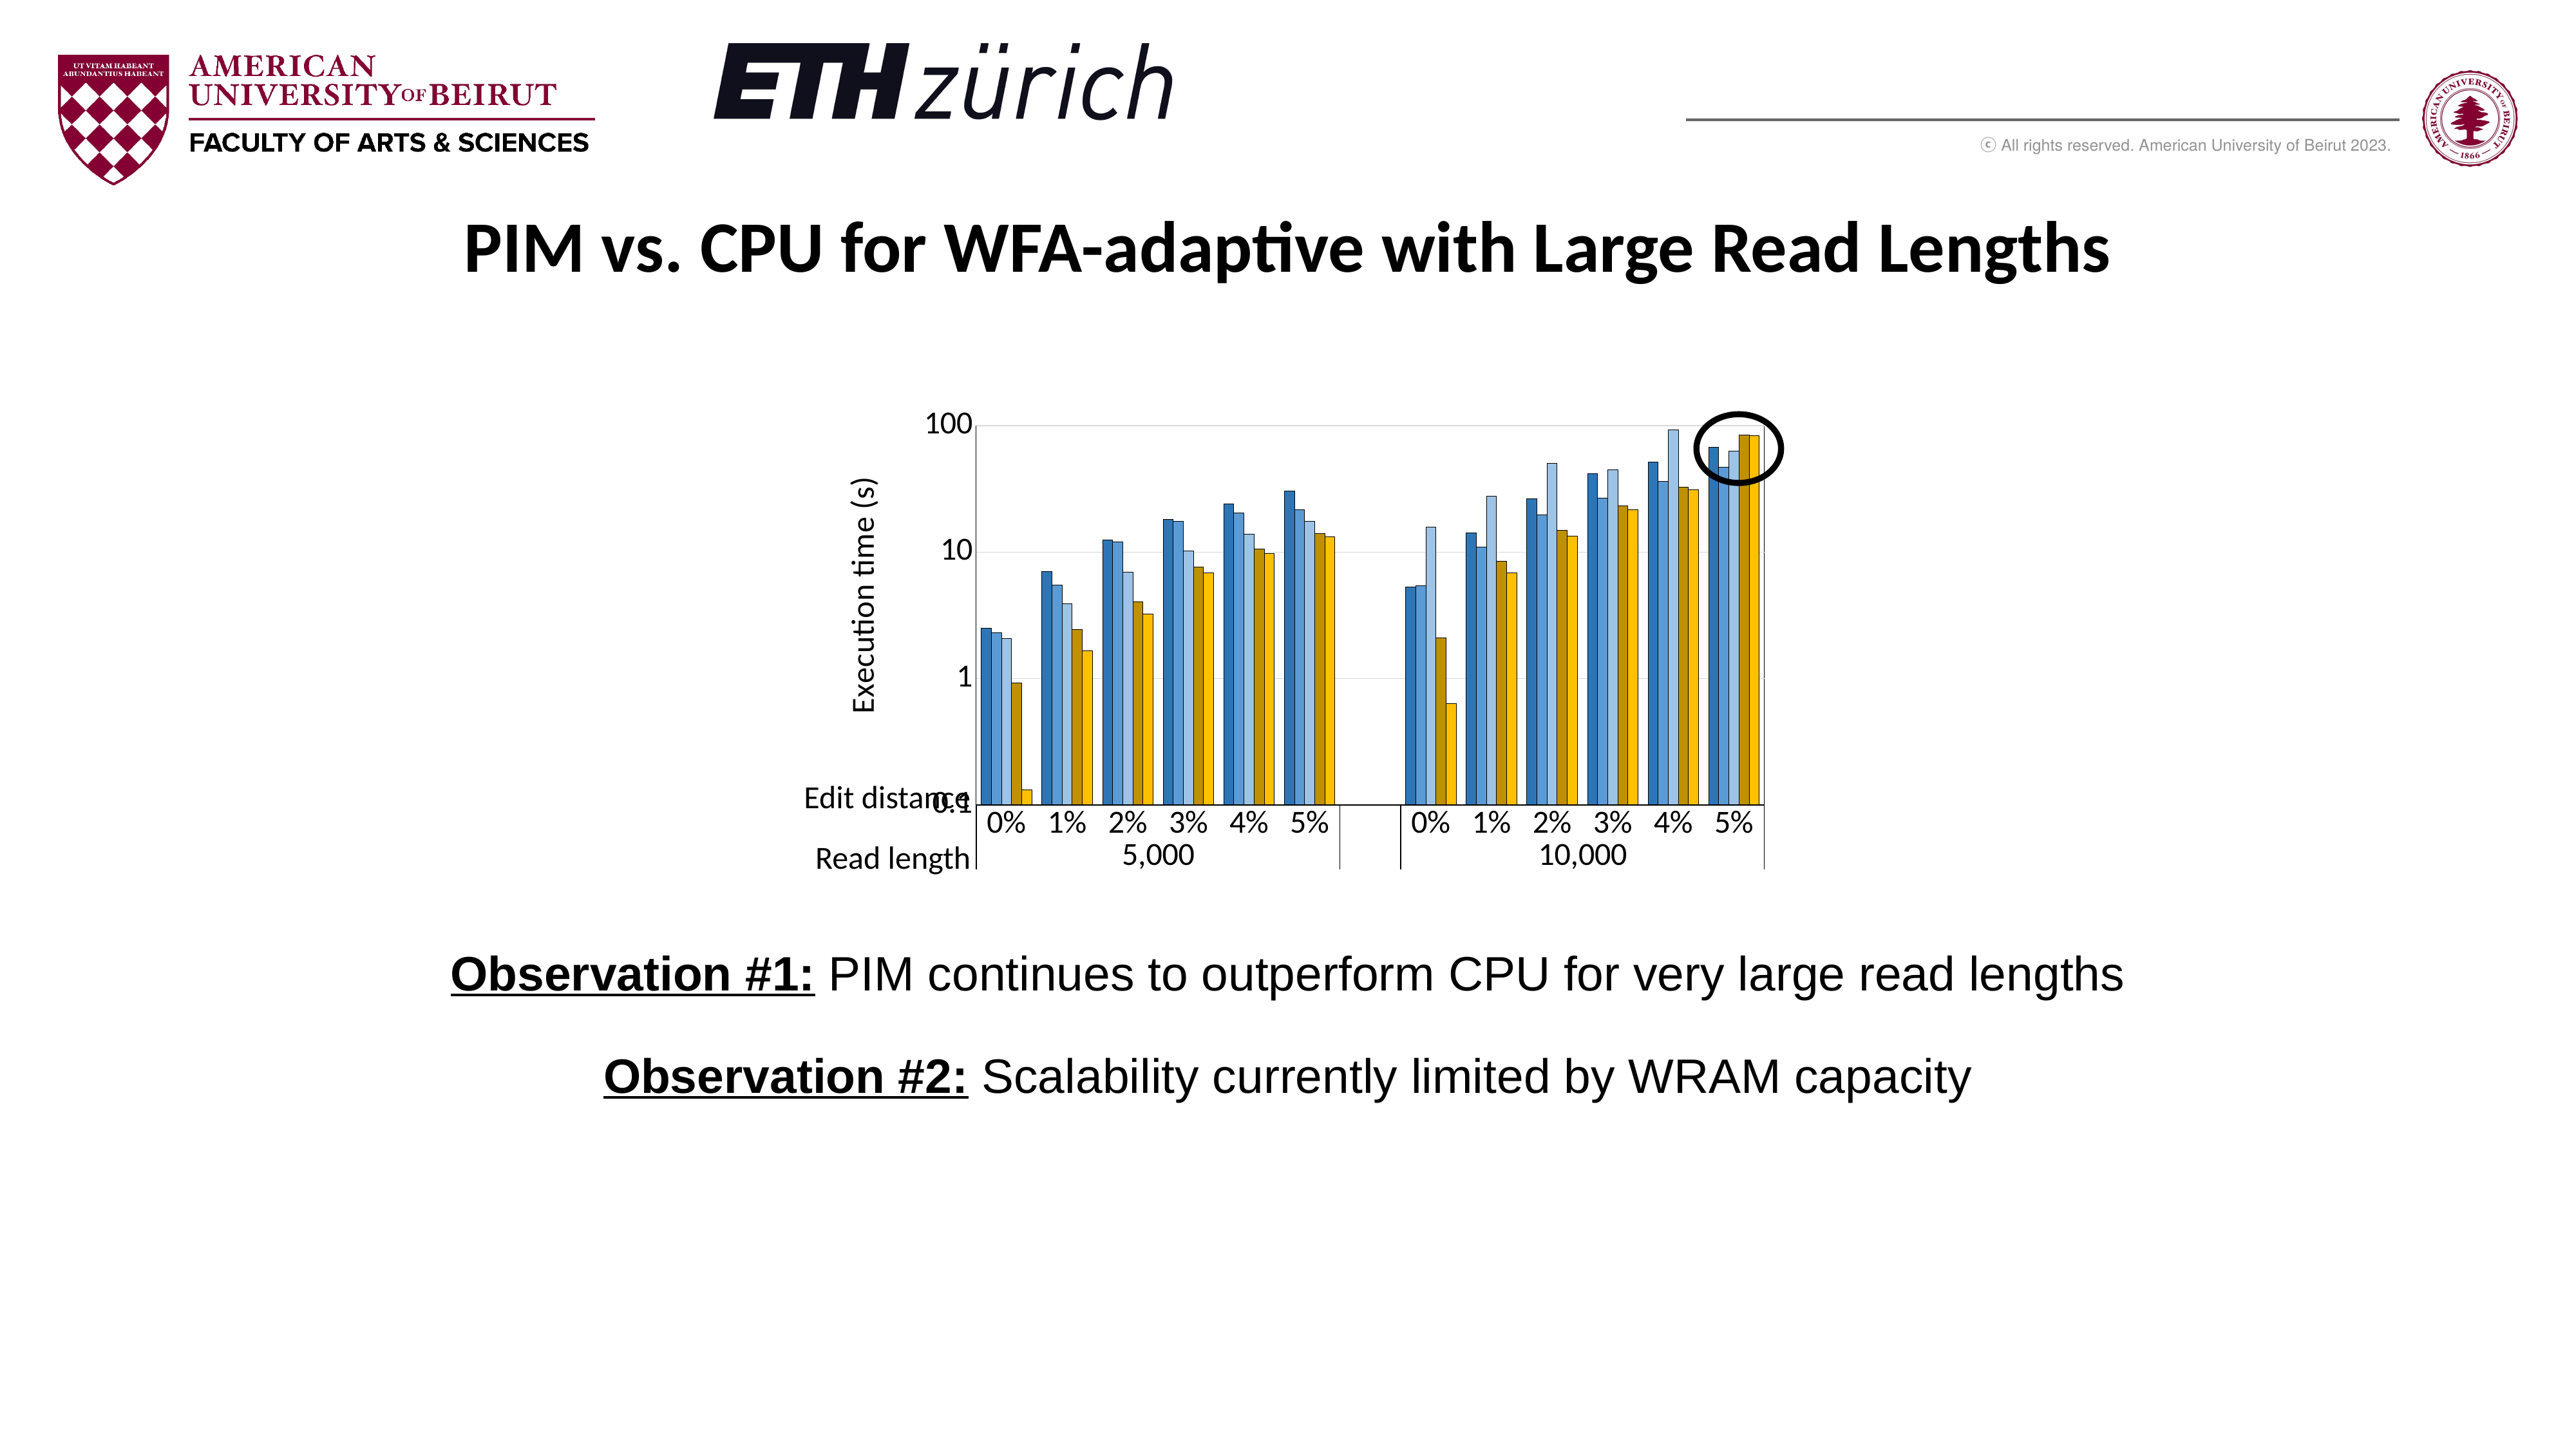

PIM vs. CPU for WFA-adaptive with Large Read Lengths

### Chart

| Category | Xeon Silver (32 threads, 11MB L3) | Xeon Gold (56 threads, 19MB L3) | Xeon E5 (48 threads, 60MB L3) | UPMEM (with transfer) | UPMEM (without transfer) |
|---|---|---|---|---|---|
| 0% | 2.4964383443333342 | 2.3156246346666673 | 2.064552069 | 0.9265713446666667 | 0.1310400016666667 |
| 1% | 7.026604811333334 | 5.513089974666666 | 3.8893719915 | 2.455532011666666 | 1.666904012333333 |
| 2% | 12.42138894433333 | 11.97778066 | 6.9712691305 | 4.068645006 | 3.2465023200000003 |
| 3% | 18.06603050266666 | 17.531425476 | 10.2723526955 | 7.6414267936666675 | 6.831210136333334 |
| 4% | 23.96777153 | 20.450562795000003 | 13.7864494325 | 10.601379304333333 | 9.755908966333335 |
| 5% | 30.55798912033334 | 21.59266853333333 | 17.4369554515 | 14.089063418999999 | 13.26400375333333 |
|  | None | None | None | None | None |
| 0% | 5.279137452333333 | 5.428537686666666 | 15.714201450500001 | 2.106319337 | 0.6334489983333333 |
| 1% | 14.23208936066667 | 10.92396767966667 | 27.628777504 | 8.483968627333333 | 6.881069978333333 |
| 2% | 26.489243825333332 | 19.645442327 | 50.595745087000005 | 14.942447796333328 | 13.45335610733333 |
| 3% | 41.91983159366667 | 26.68540954566667 | 44.530179977500005 | 23.176824461333336 | 21.69285647066667 |
| 4% | 51.55989201866667 | 36.438563028999994 | 92.77341842649999 | 32.66430134066667 | 31.087560018 |
| 5% | 67.71185811366666 | 46.775872548666676 | 62.6815891265 | 84.70878353033332 | 83.21001688633332 |
Edit distance
Read length

Observation #1: PIM continues to outperform CPU for very large read lengths
Observation #2: Scalability currently limited by WRAM capacity